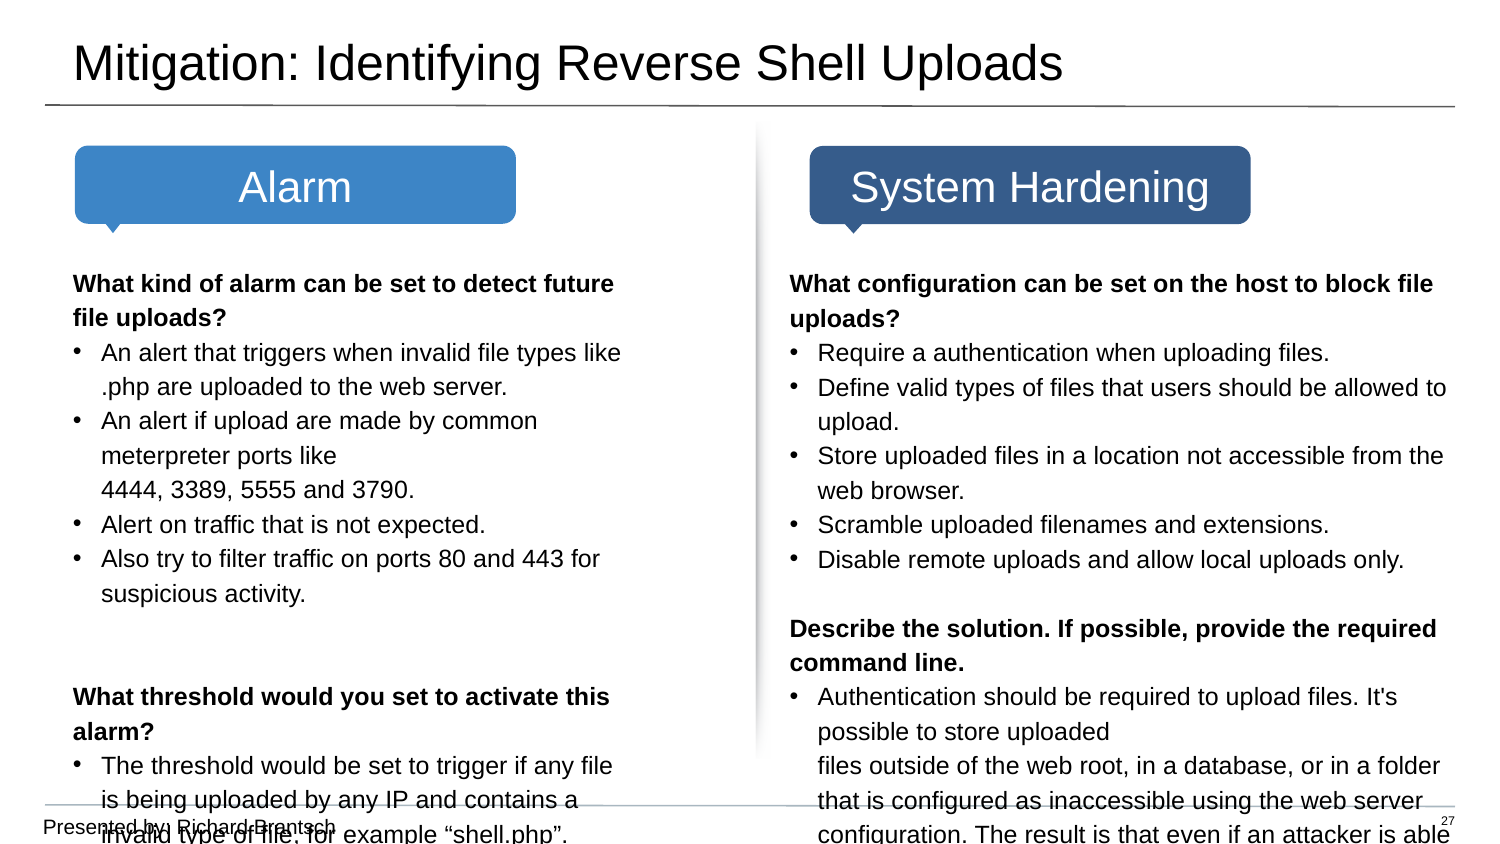

# Mitigation: Identifying Reverse Shell Uploads
What kind of alarm can be set to detect future file uploads?
An alert that triggers when invalid file types like .php are uploaded to the web server.
An alert if upload are made by common meterpreter ports like
4444, 3389, 5555 and 3790.
Alert on traffic that is not expected.
Also try to filter traffic on ports 80 and 443 for suspicious activity.

What threshold would you set to activate this alarm?
The threshold would be set to trigger if any file is being uploaded by any IP and contains a invalid type of file, for example “shell.php”.

What configuration can be set on the host to block file uploads?
Require a authentication when uploading files.
Define valid types of files that users should be allowed to upload.
Store uploaded files in a location not accessible from the web browser.
Scramble uploaded filenames and extensions.
Disable remote uploads and allow local uploads only.

Describe the solution. If possible, provide the required command line.
Authentication should be required to upload files. It's possible to store uploaded
files outside of the web root, in a database, or in a folder that is configured as inaccessible using the web server configuration. The result is that even if an attacker is able to upload a shell, the attacker won't be able to access it.
Shell upload vulnerabilities can be effectively prevented by blocking direct
access to uploaded files and limiting the ability of users to upload files.
Presented by: Richard Brantsch
27